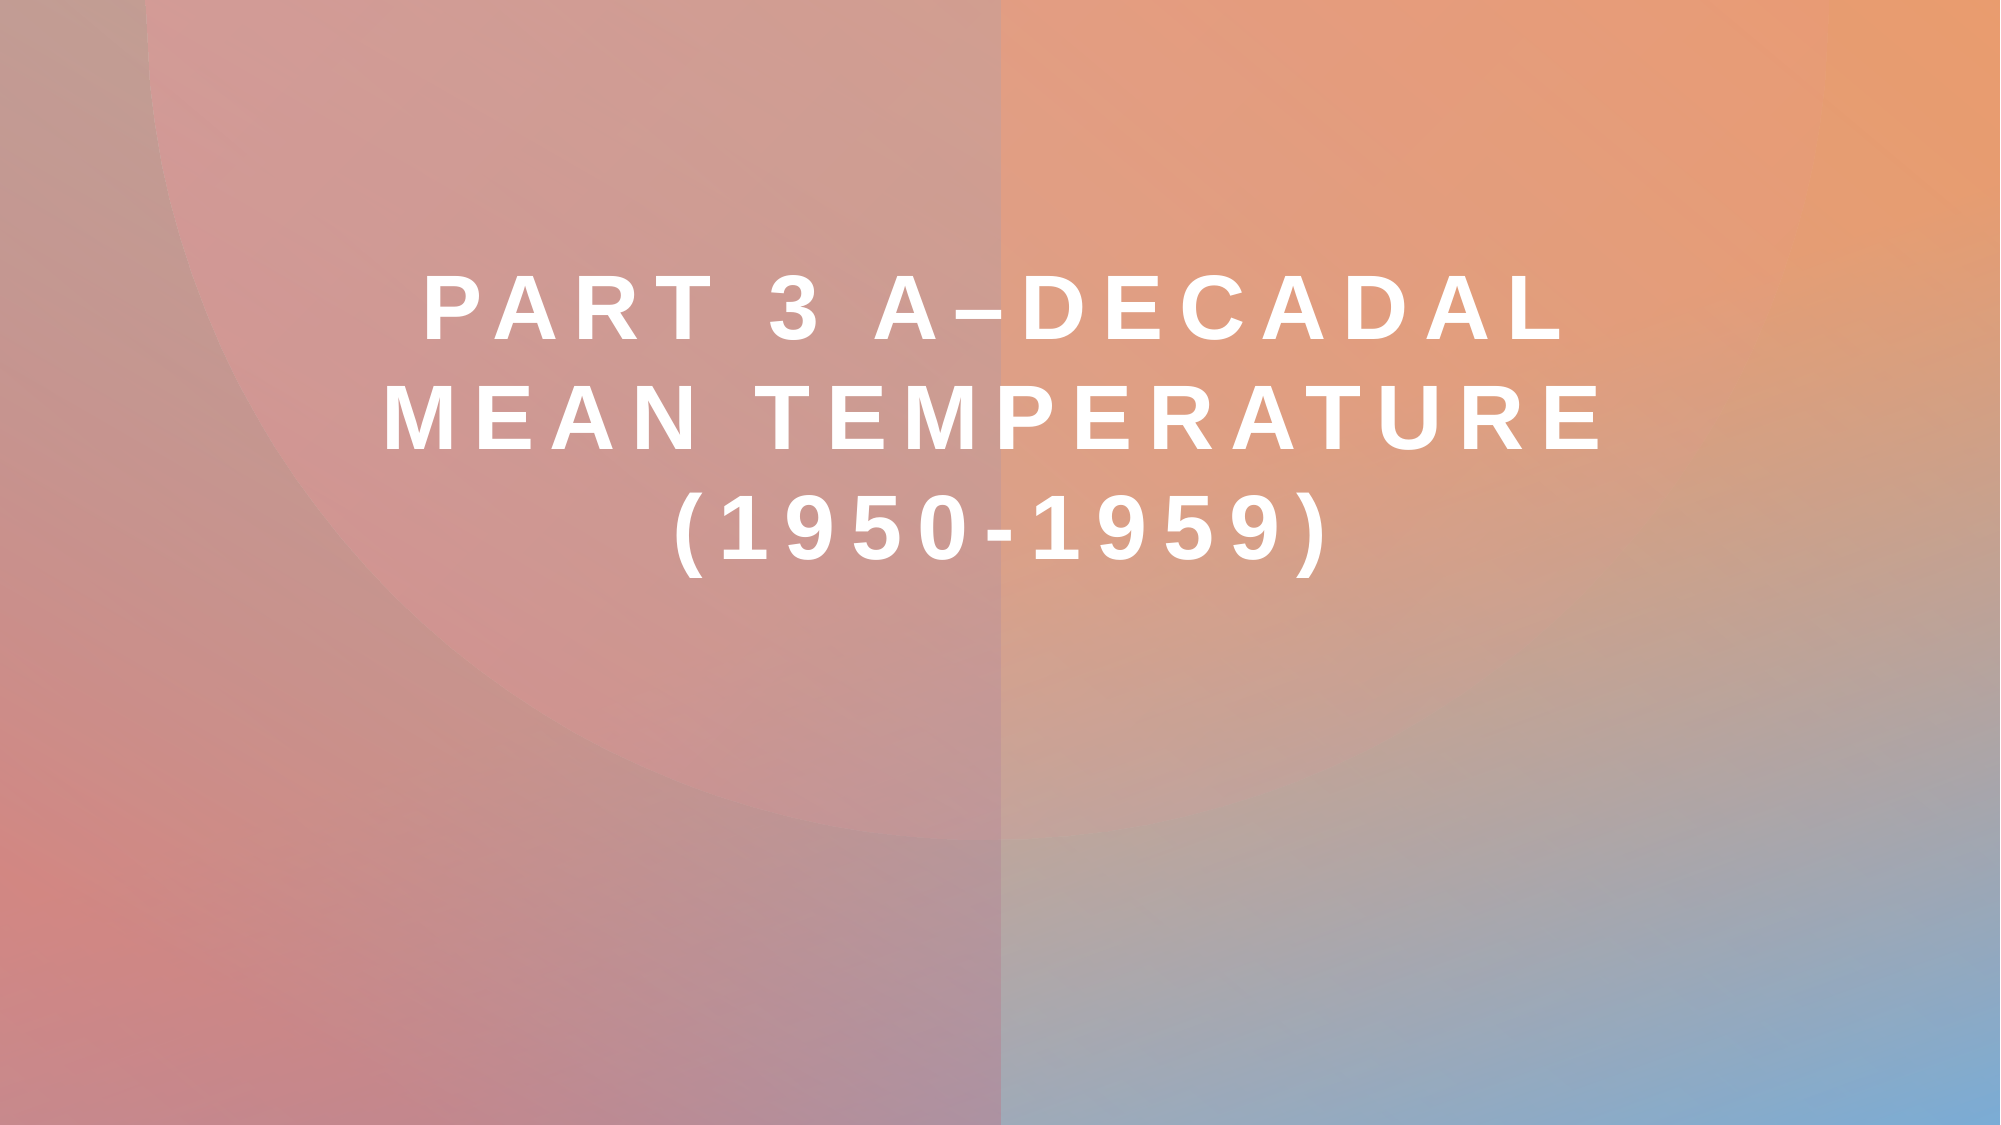

# Part 3 a–Decadal Mean temperature (1950-1959)